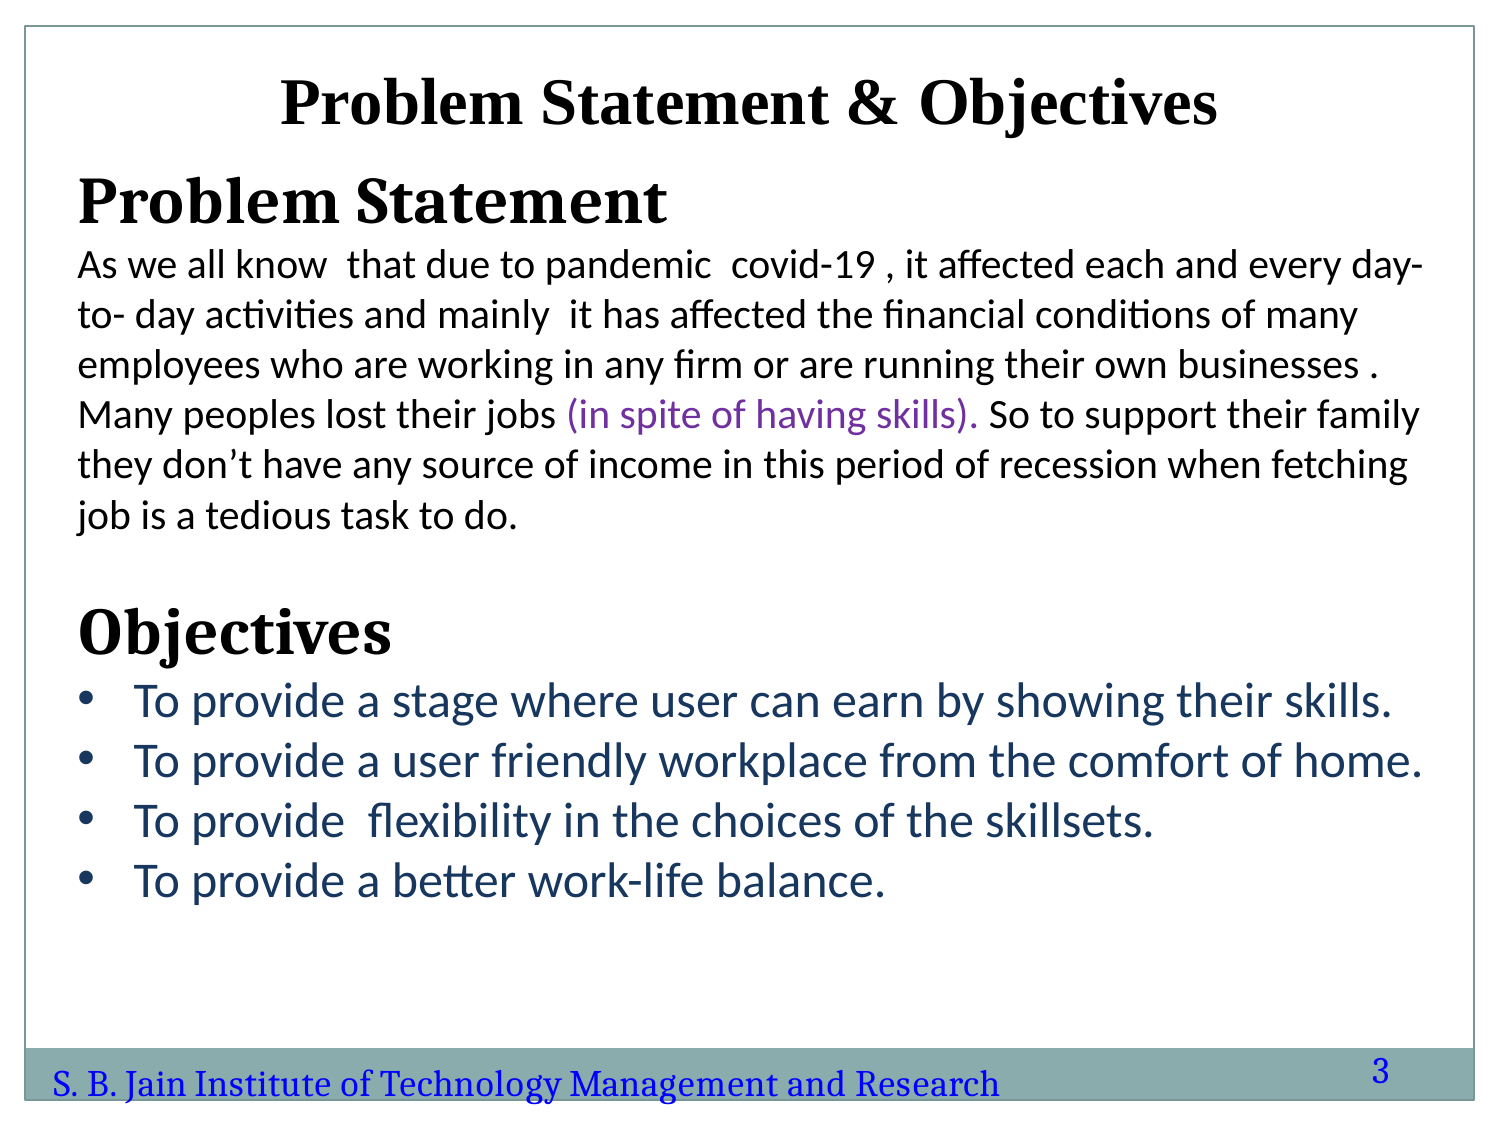

Problem Statement & Objectives
Problem Statement
As we all know  that due to pandemic  covid-19 , it affected each and every day- to- day activities and mainly  it has affected the financial conditions of many employees who are working in any firm or are running their own businesses . Many peoples lost their jobs (in spite of having skills). So to support their family they don’t have any source of income in this period of recession when fetching job is a tedious task to do.

Objectives
To provide a stage where user can earn by showing their skills.
To provide a user friendly workplace from the comfort of home.
To provide  flexibility in the choices of the skillsets.
To provide a better work-life balance.

3
S. B. Jain Institute of Technology Management and Research